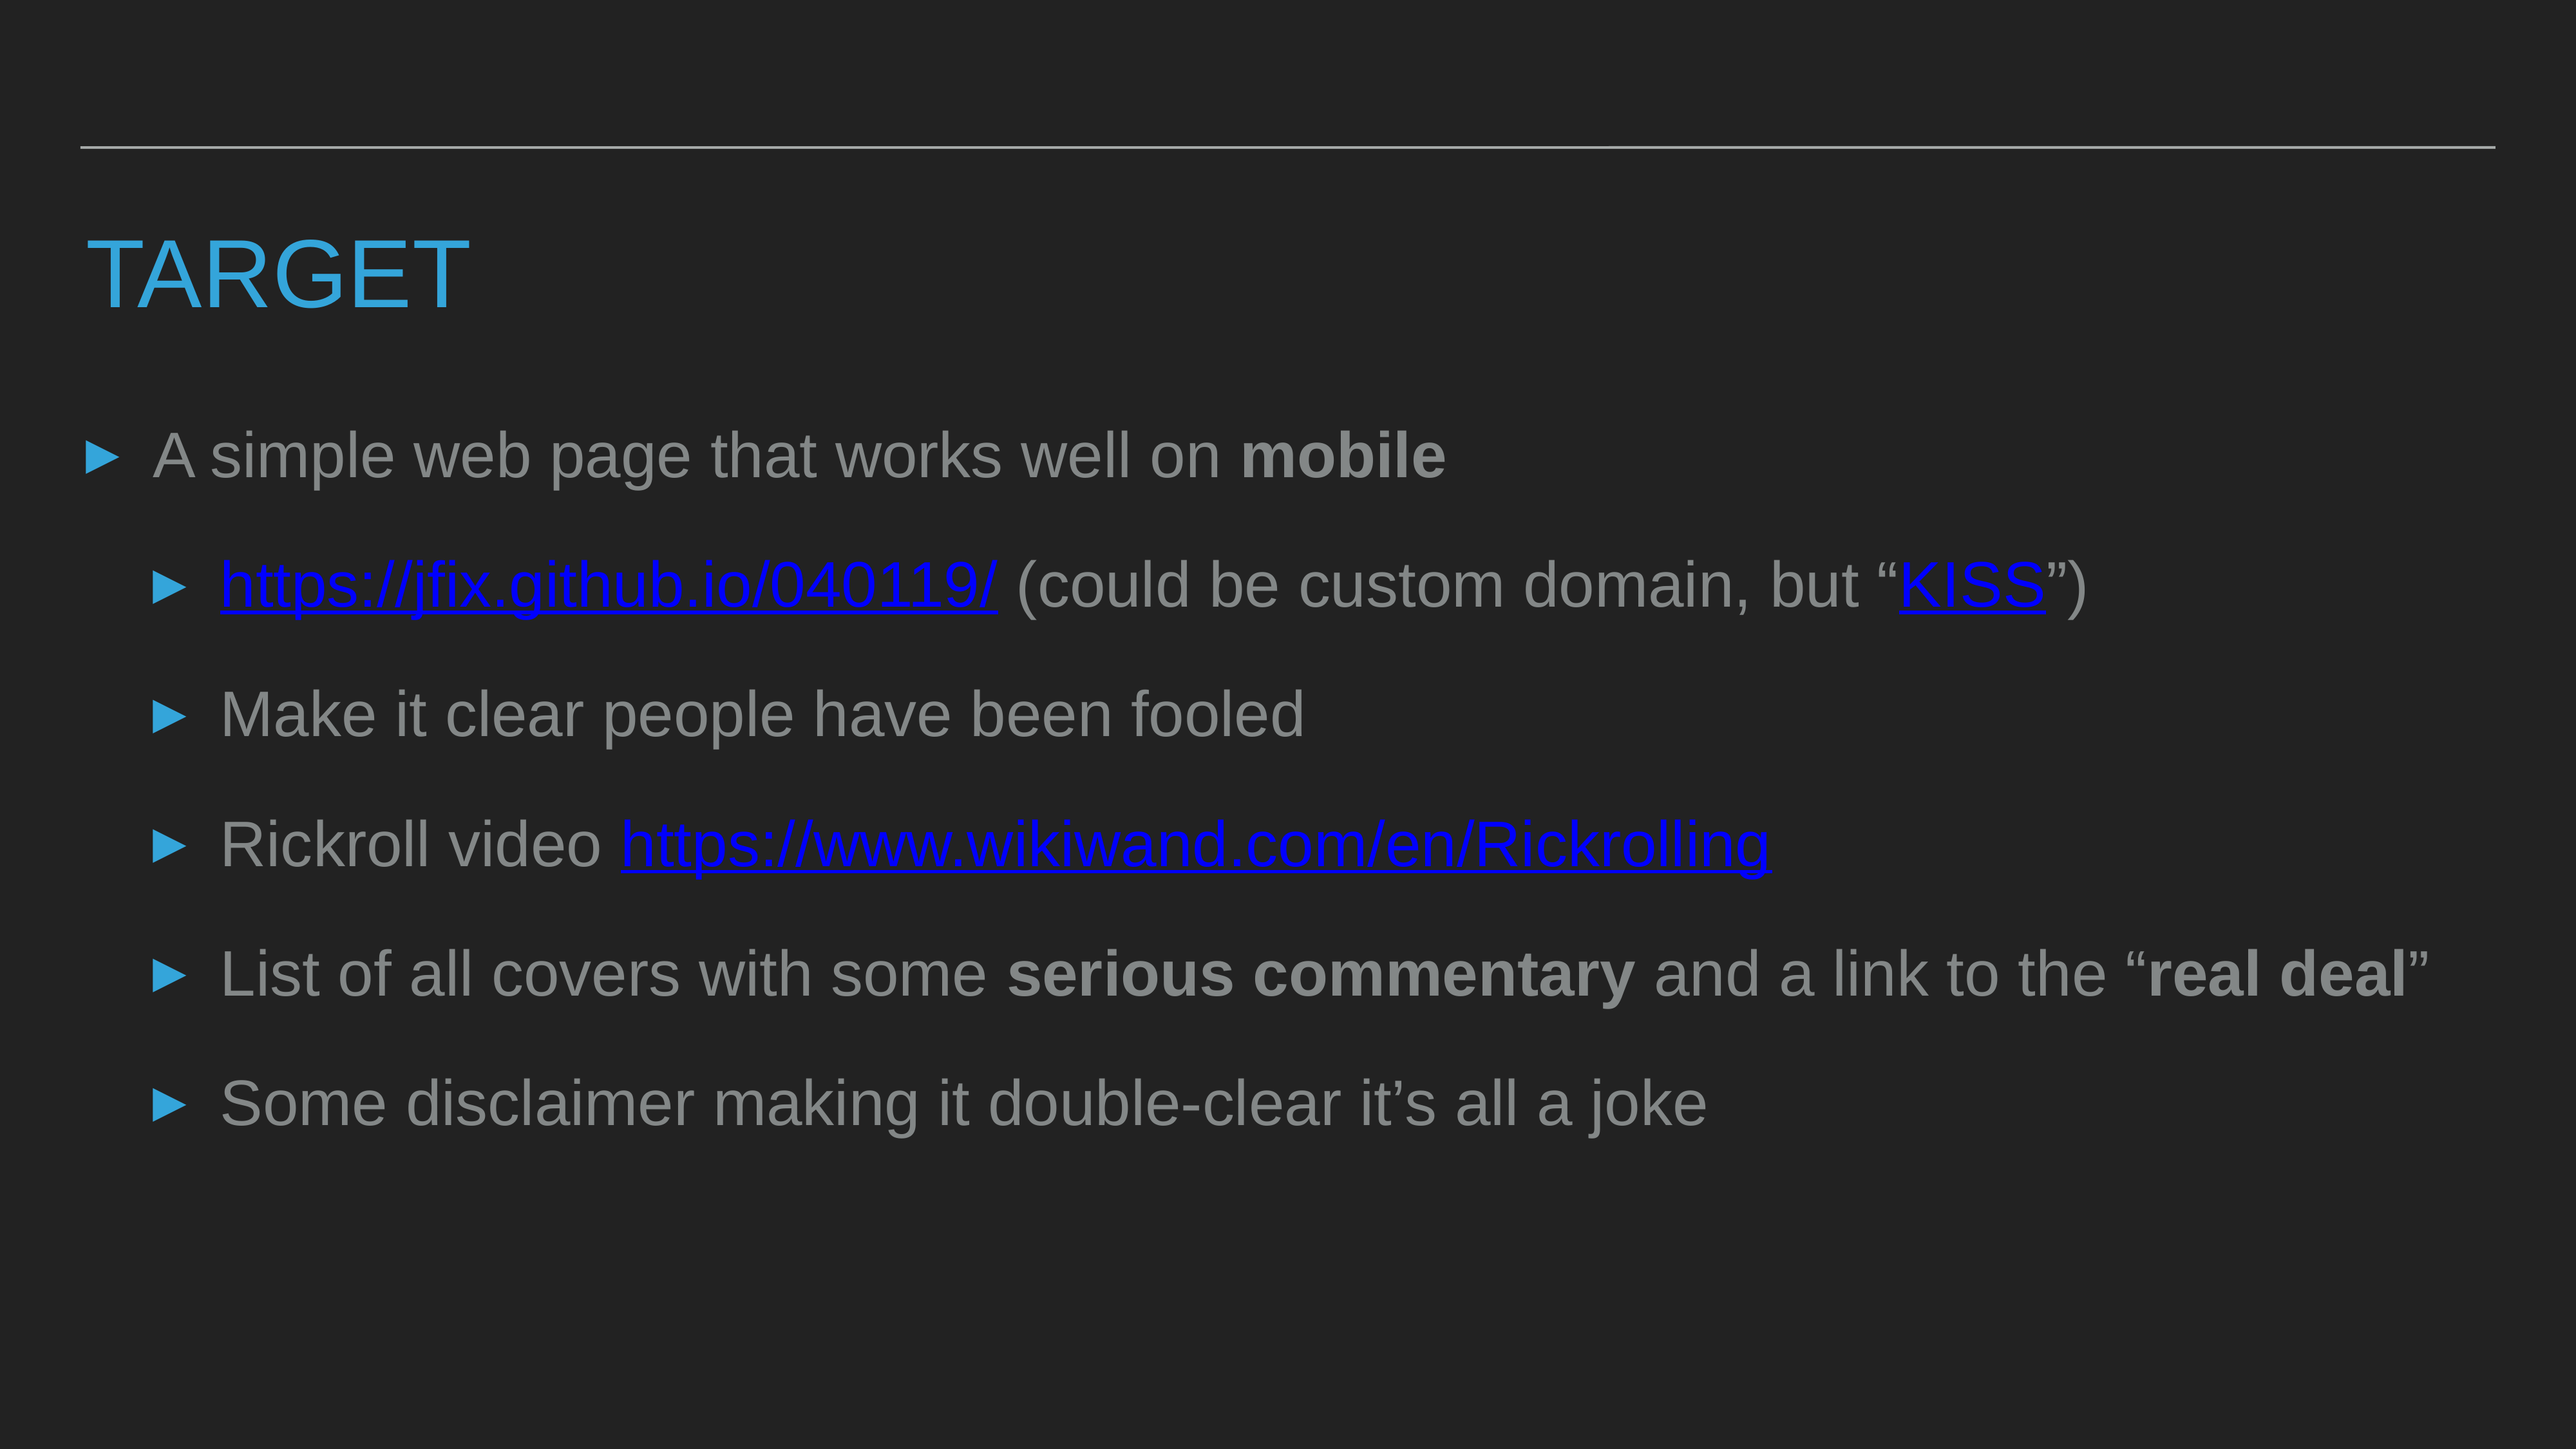

# target
A simple web page that works well on mobile
https://jfix.github.io/040119/ (could be custom domain, but “KISS”)
Make it clear people have been fooled
Rickroll video https://www.wikiwand.com/en/Rickrolling
List of all covers with some serious commentary and a link to the “real deal”
Some disclaimer making it double-clear it’s all a joke